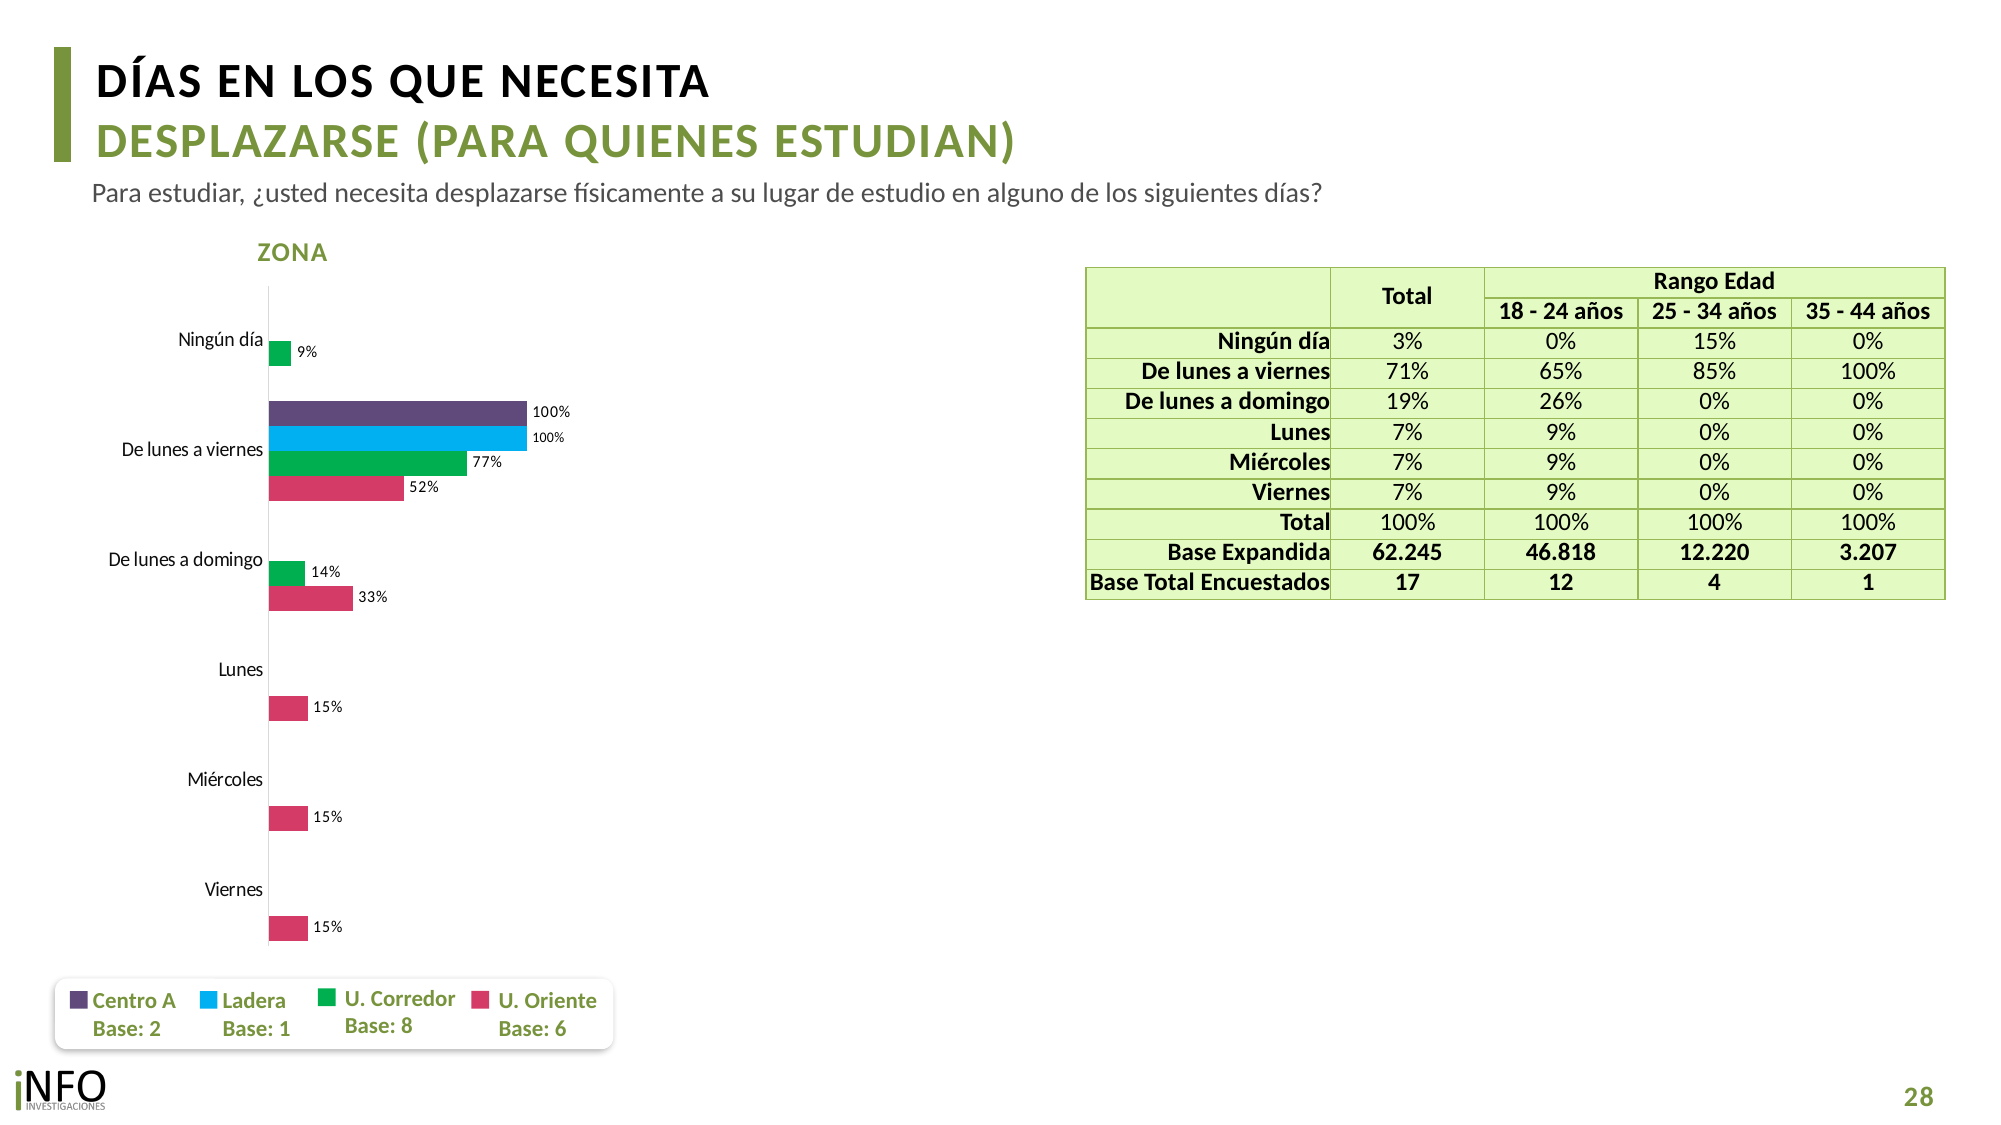

DÍAS EN LOS QUE NECESITA
DESPLAZARSE (PARA QUIENES ESTUDIAN)

Para estudiar, ¿usted necesita desplazarse físicamente a su lugar de estudio en alguno de los siguientes días?
ZONA

### Chart

| Category | CA | L | UC | UO |
|---|---|---|---|---|
| Ningún día | None | None | 0.08859668478822708 | None |
| De lunes a viernes | 1.0 | 1.0 | 0.7692395826942642 | 0.5235190277448746 |
| De lunes a domingo | None | None | 0.1421637325175087 | 0.3258835145537027 |
| Lunes | None | None | None | 0.15059745770142266 |
| Miércoles | None | None | None | 0.15059745770142266 |
| Viernes | None | None | None | 0.15059745770142266 |
|  | Total | Rango Edad |  |  |
| --- | --- | --- | --- | --- |
|  |  | 18 - 24 años | 25 - 34 años | 35 - 44 años |
| Ningún día | 3% | 0% | 15% | 0% |
| De lunes a viernes | 71% | 65% | 85% | 100% |
| De lunes a domingo | 19% | 26% | 0% | 0% |
| Lunes | 7% | 9% | 0% | 0% |
| Miércoles | 7% | 9% | 0% | 0% |
| Viernes | 7% | 9% | 0% | 0% |
| Total | 100% | 100% | 100% | 100% |
| Base Expandida | 62.245 | 46.818 | 12.220 | 3.207 |
| Base Total Encuestados | 17 | 12 | 4 | 1 |
U. Corredor
Base: 8
U. Oriente
Base: 6

Centro A
Base: 2
Ladera
Base: 1

28